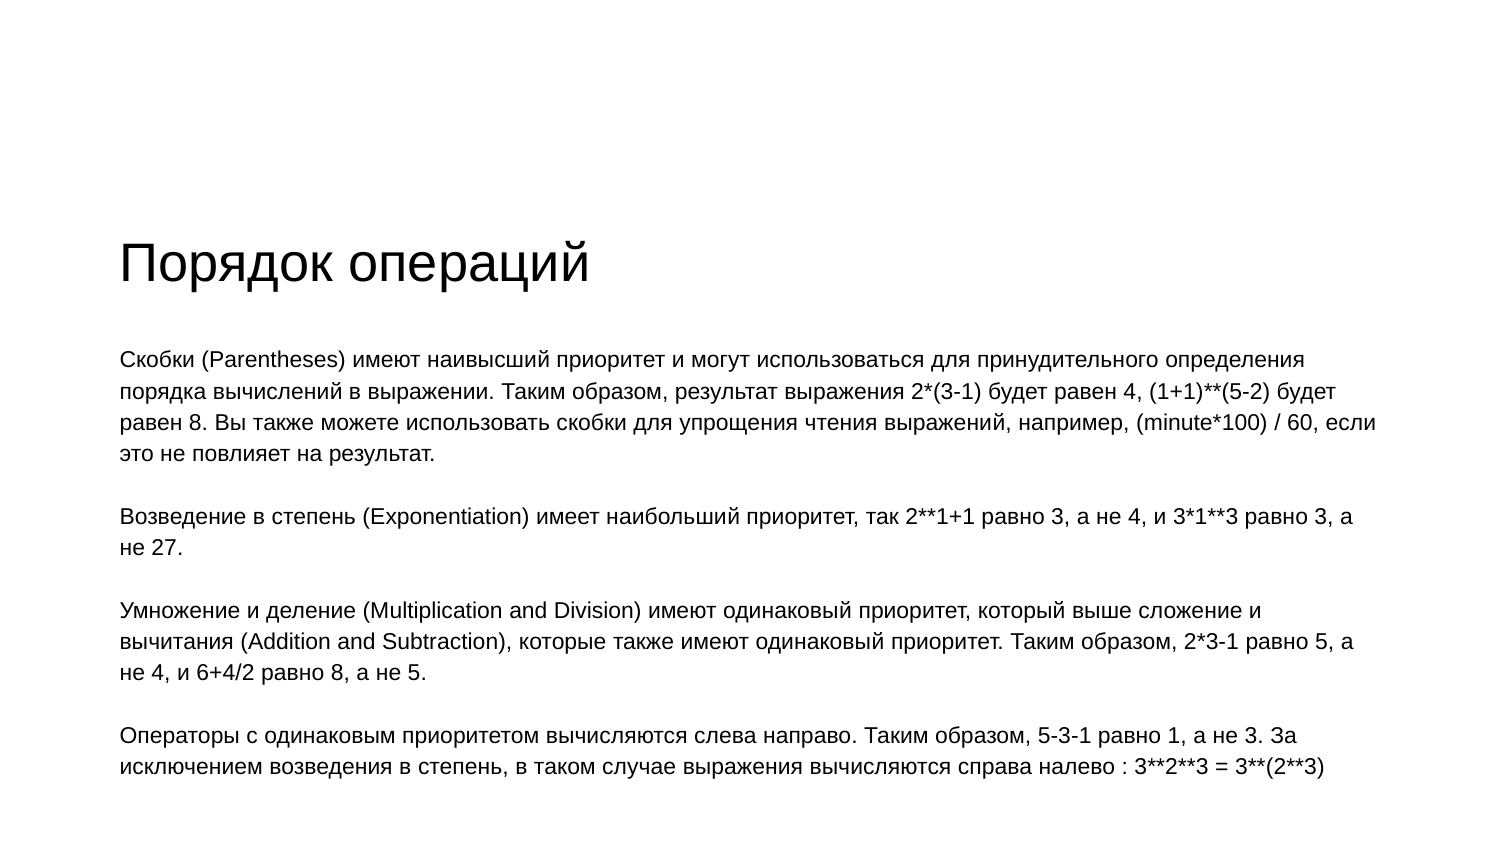

# Порядок операций
Скобки (Parentheses) имеют наивысший приоритет и могут использоваться для принудительного определения порядка вычислений в выражении. Таким образом, результат выражения 2*(3-1) будет равен 4, (1+1)**(5-2) будет равен 8. Вы также можете использовать скобки для упрощения чтения выражений, например, (minute*100) / 60, если это не повлияет на результат.

Возведение в степень (Exponentiation) имеет наибольший приоритет, так 2**1+1 равно 3, а не 4, и 3*1**3 равно 3, а не 27.

Умножение и деление (Multiplication and Division) имеют одинаковый приоритет, который выше сложение и вычитания (Addition and Subtraction), которые также имеют одинаковый приоритет. Таким образом, 2*3-1 равно 5, а не 4, и 6+4/2 равно 8, а не 5.

Операторы с одинаковым приоритетом вычисляются слева направо. Таким образом, 5-3-1 равно 1, а не 3. За исключением возведения в степень, в таком случае выражения вычисляются справа налево : 3**2**3 = 3**(2**3)